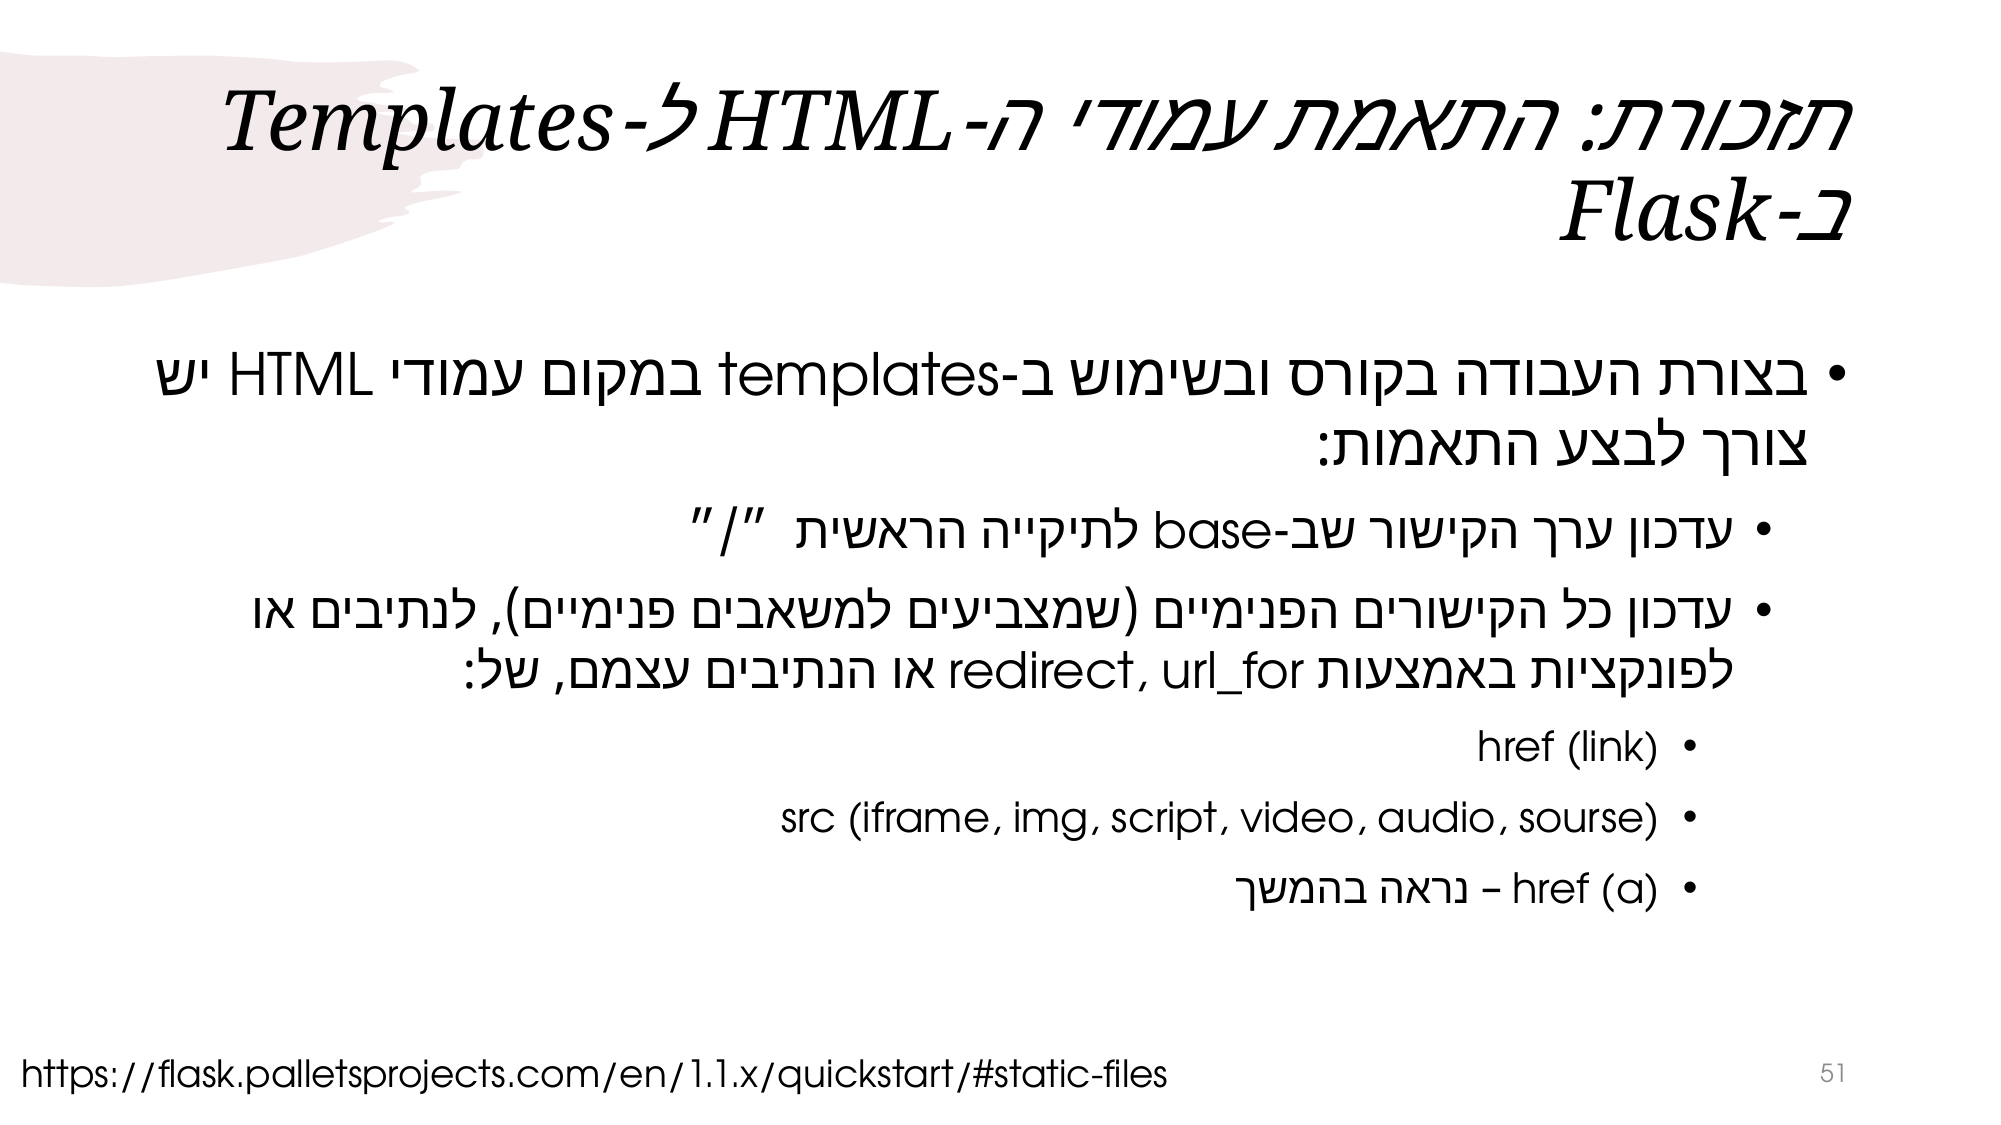

# תזכורת: התאמת עמודי ה-HTML ל-Templates ב-Flask
בצורת העבודה בקורס ובשימוש ב-templates במקום עמודי HTML יש צורך לבצע התאמות:
עדכון ערך הקישור שב-base לתיקייה הראשית  ״/״
עדכון כל הקישורים הפנימיים (שמצביעים למשאבים פנימיים), לנתיבים או לפונקציות באמצעות redirect, url_for או הנתיבים עצמם, של:
href (link)
src (iframe, img, script, video, audio, sourse)
href (a) – נראה בהמשך
https://flask.palletsprojects.com/en/1.1.x/quickstart/#static-files
51